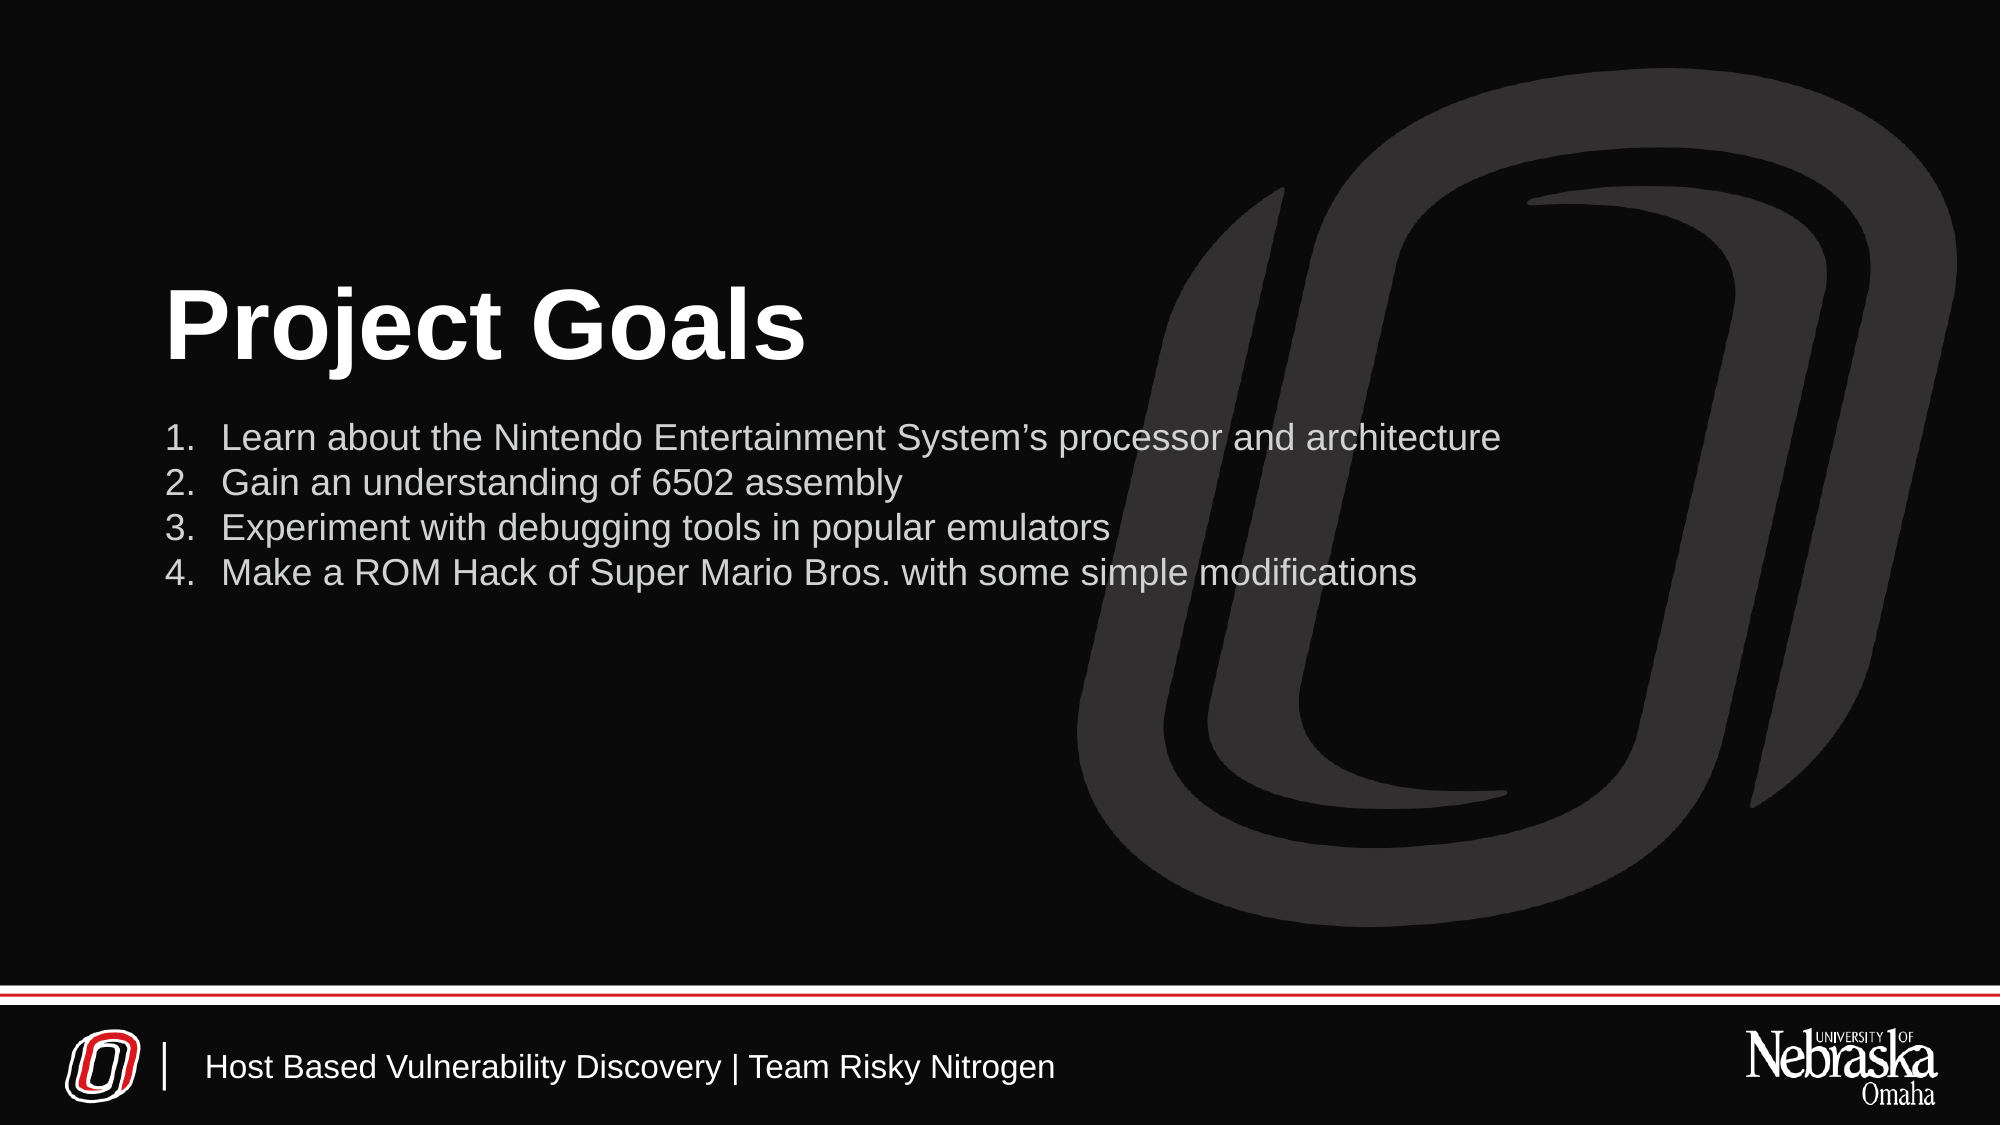

# Project Goals
Learn about the Nintendo Entertainment System’s processor and architecture
Gain an understanding of 6502 assembly
Experiment with debugging tools in popular emulators
Make a ROM Hack of Super Mario Bros. with some simple modifications
Host Based Vulnerability Discovery | Team Risky Nitrogen